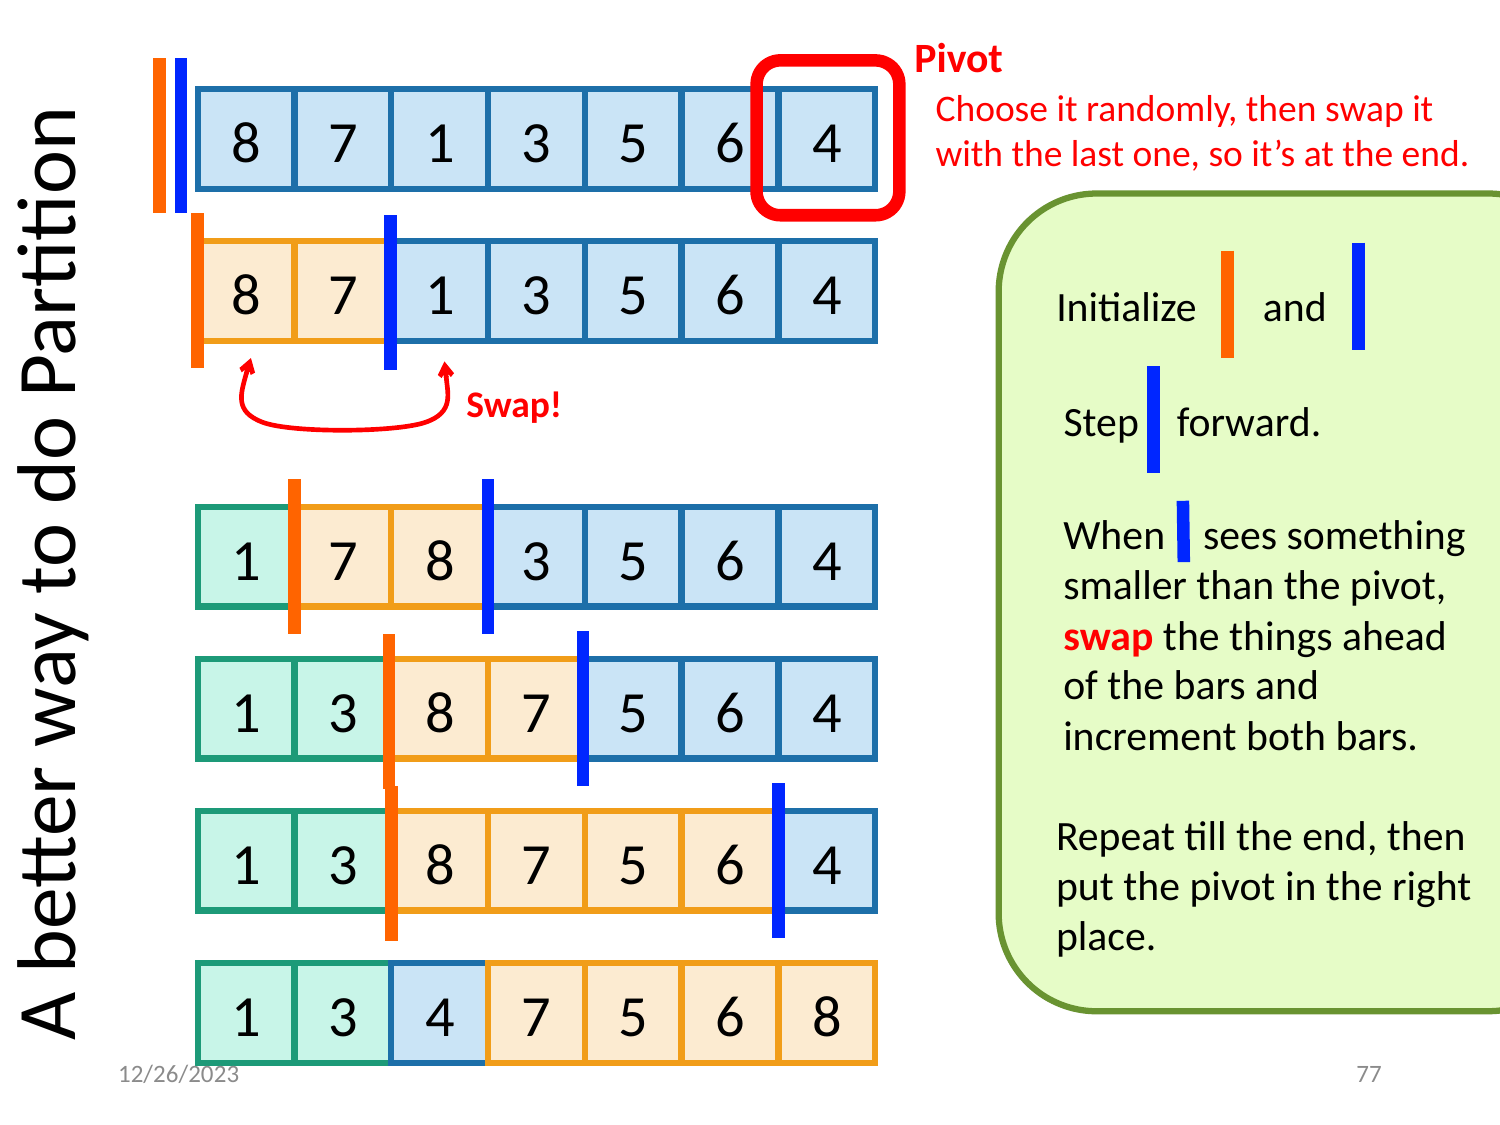

Pivot

Choose it randomly, then swap it with the last one, so it’s at the end.
8
7
1
3
5
6
4

Initialize       and
Step    forward.
When    sees something smaller than the pivot, swap the things ahead of the bars and increment both bars.
Repeat till the end, then put the pivot in the right place.
8
7
1
3
5
6
4

Swap!
# A better way to do Partition
1
7
8
3
5
6
4
1
3
8
7
5
6
4
1
3
8
7
5
6
4
1
3
4
7
5
6
8
12/26/2023
77